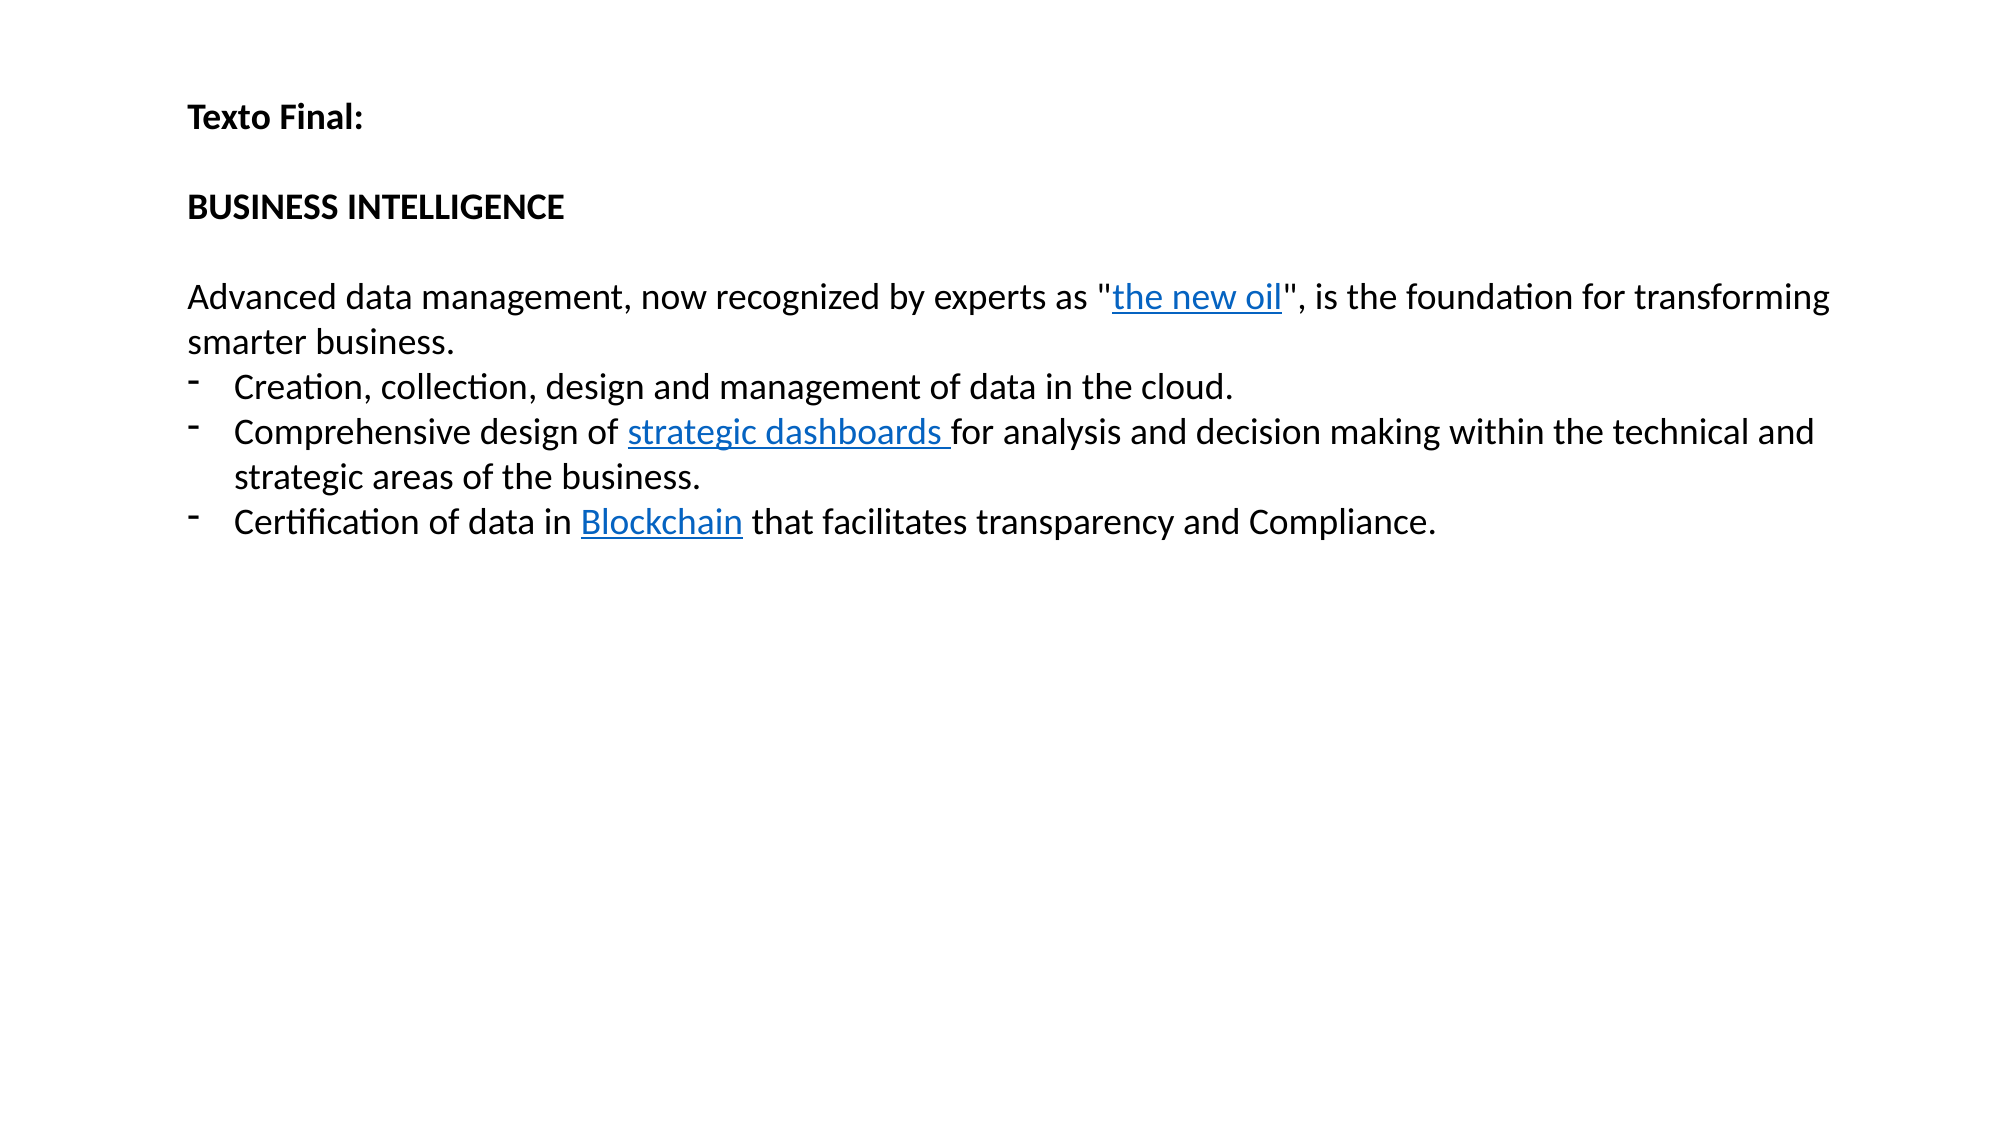

Texto Final:

BUSINESS INTELLIGENCE

Advanced data management, now recognized by experts as "the new oil", is the foundation for transforming  smarter business.
Creation, collection, design and management of data in the cloud.
Comprehensive design of strategic dashboards for analysis and decision making within the technical and strategic areas of the business.
Certification of data in Blockchain that facilitates transparency and Compliance.